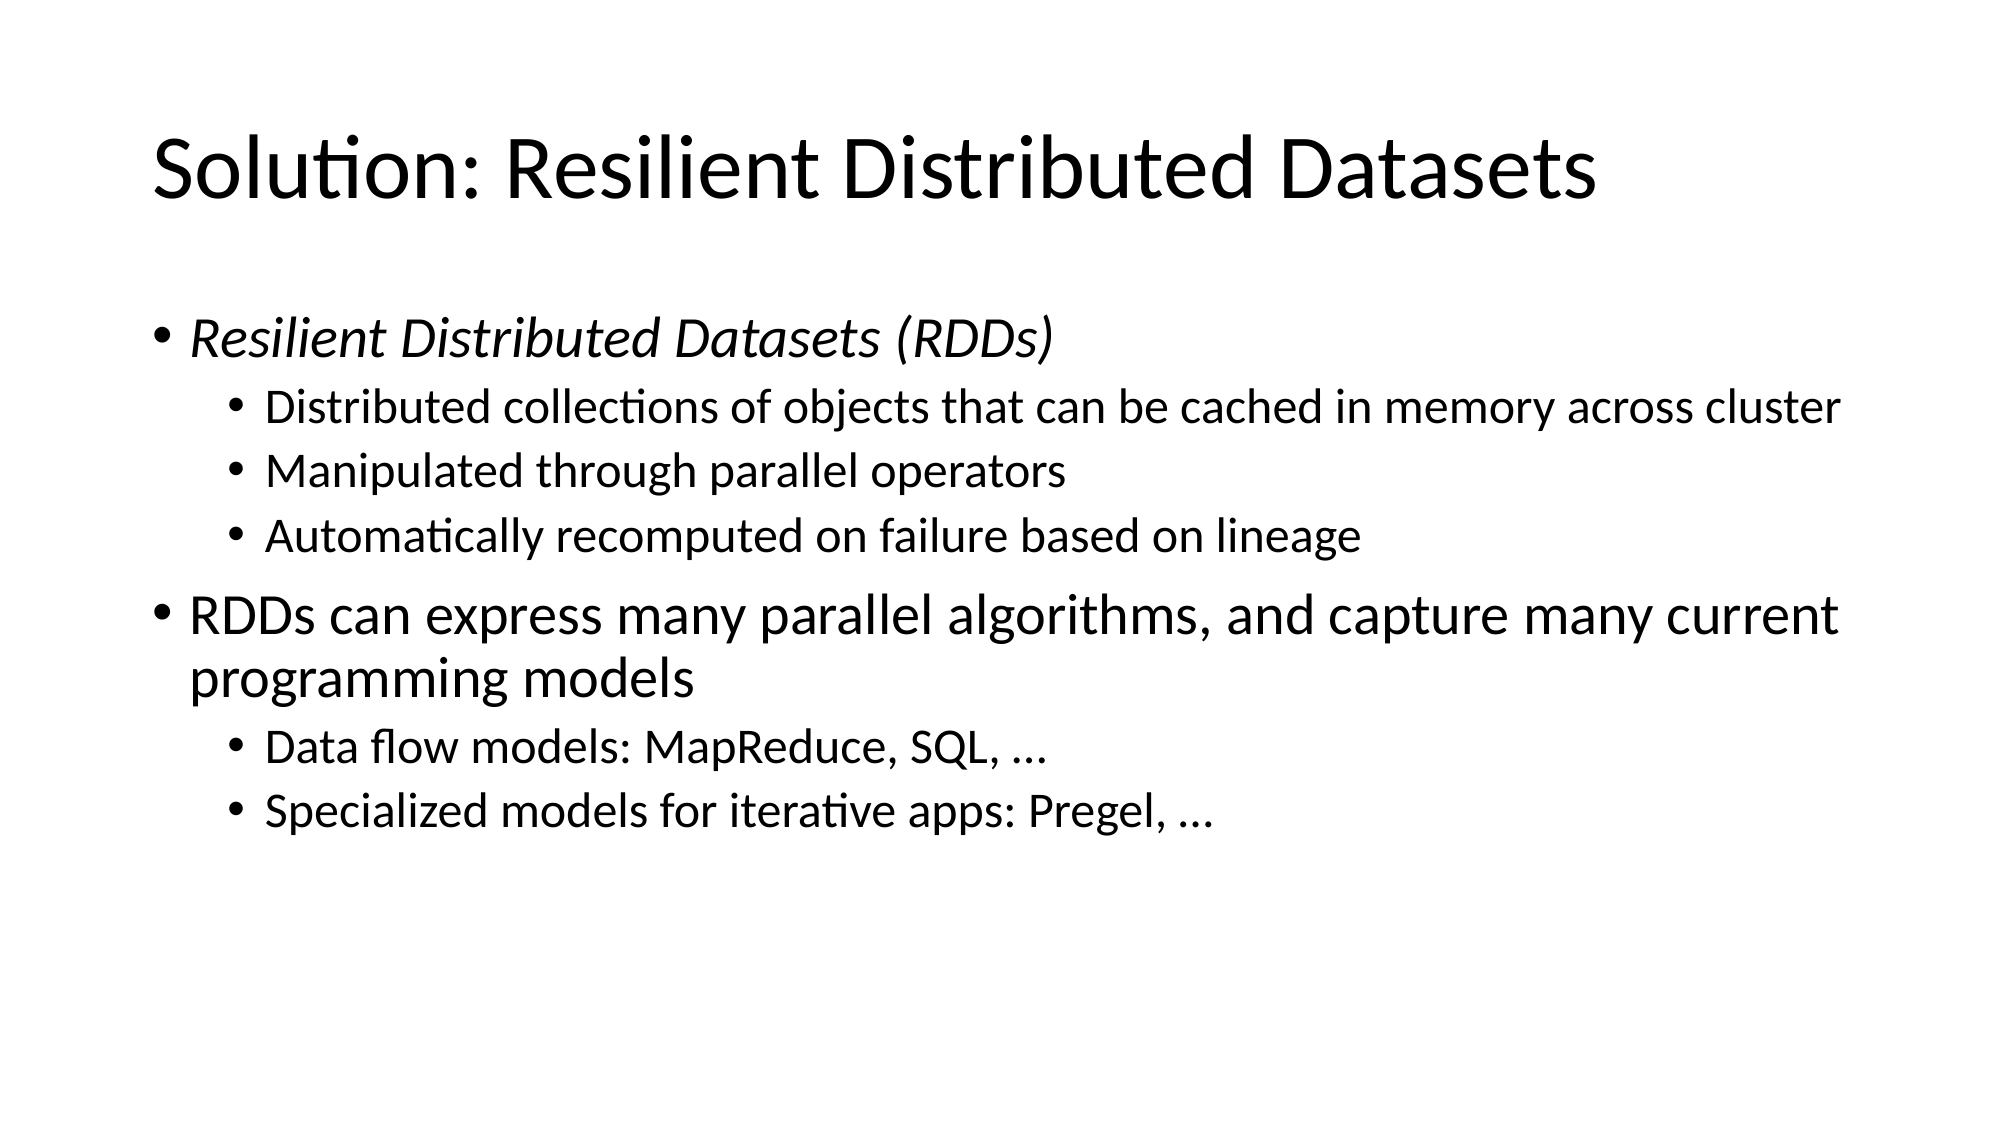

# Solution: Resilient Distributed Datasets
Resilient Distributed Datasets (RDDs)
Distributed collections of objects that can be cached in memory across cluster
Manipulated through parallel operators
Automatically recomputed on failure based on lineage
RDDs can express many parallel algorithms, and capture many current programming models
Data flow models: MapReduce, SQL, …
Specialized models for iterative apps: Pregel, …